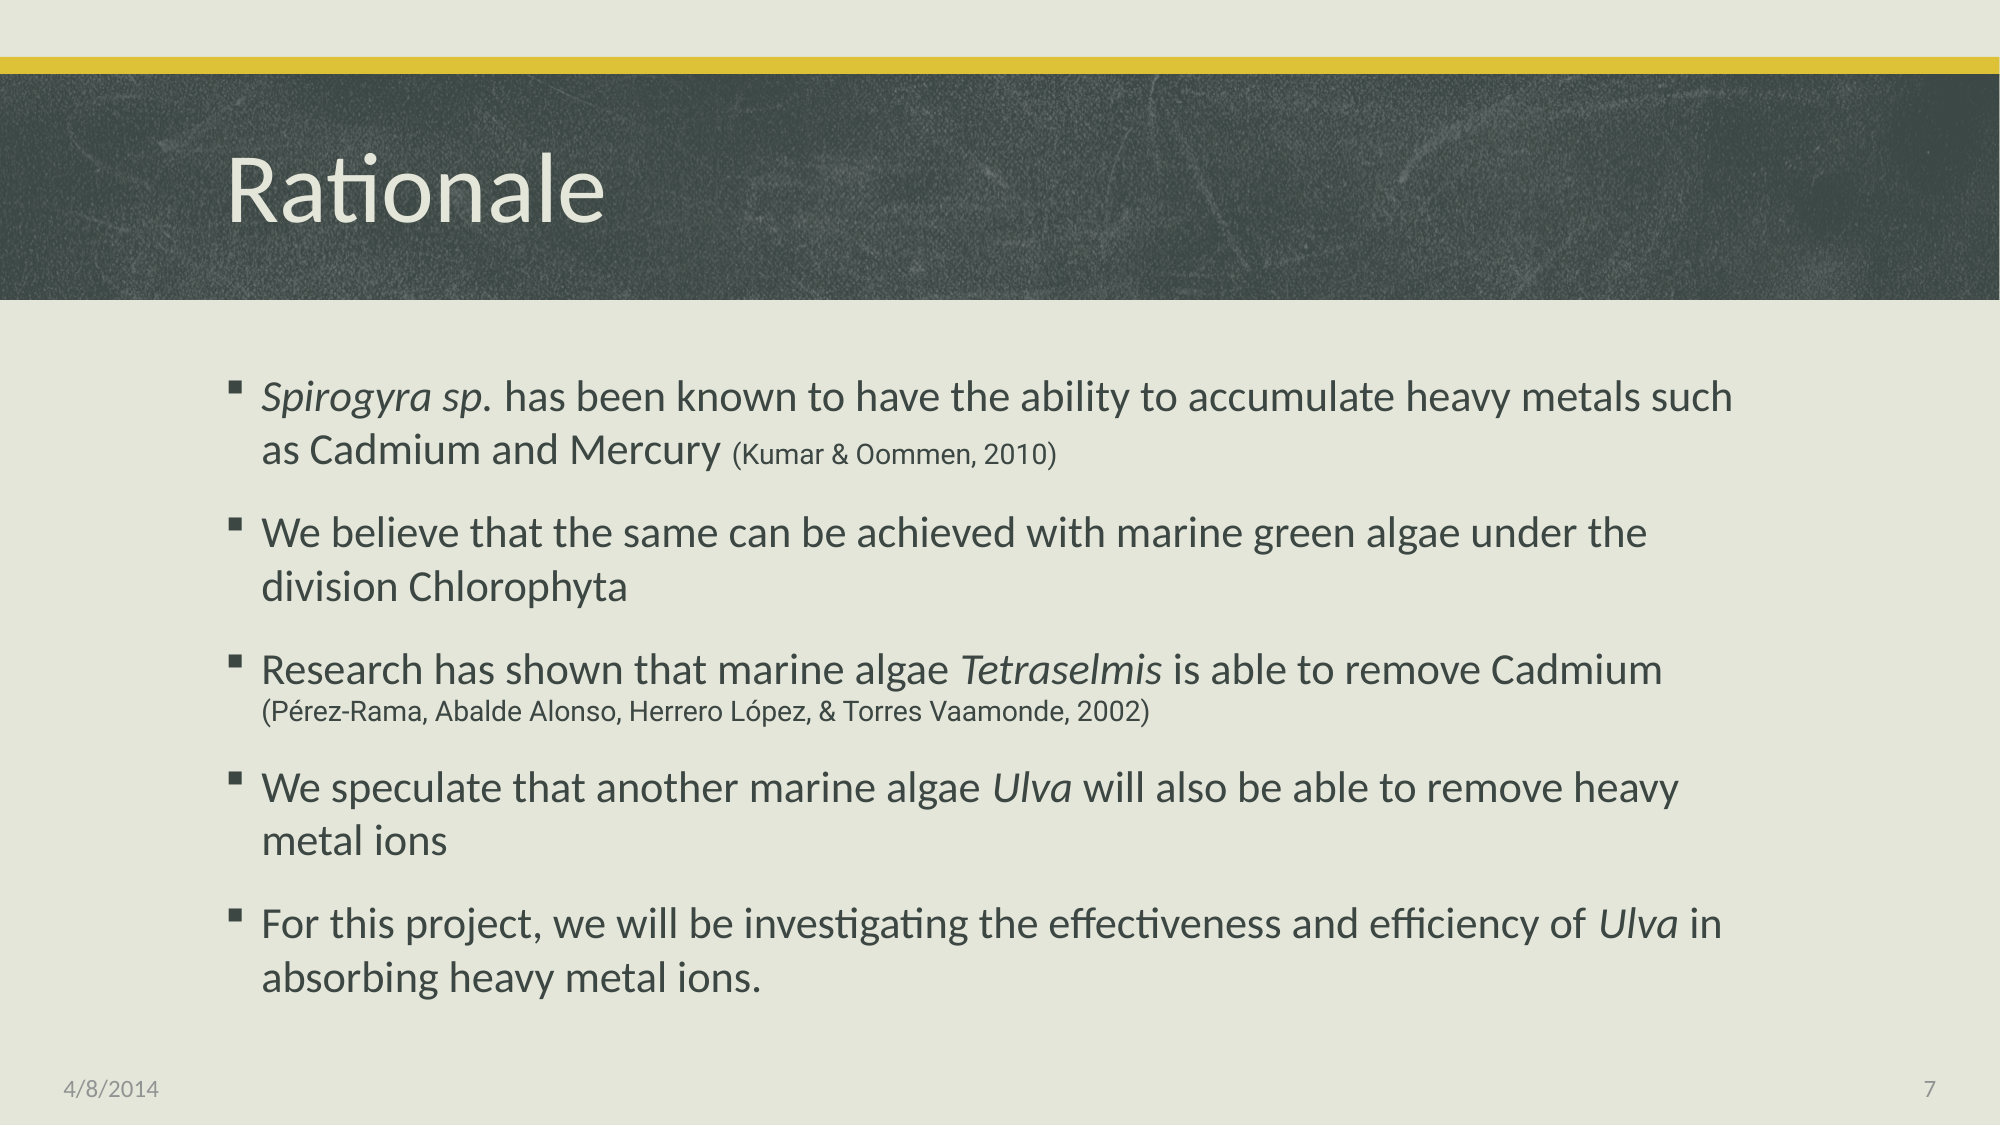

# Rationale
Spirogyra sp. has been known to have the ability to accumulate heavy metals such as Cadmium and Mercury (Kumar & Oommen, 2010)
We believe that the same can be achieved with marine green algae under the division Chlorophyta
Research has shown that marine algae Tetraselmis is able to remove Cadmium
(Pérez-Rama, Abalde Alonso, Herrero López, & Torres Vaamonde, 2002)
We speculate that another marine algae Ulva will also be able to remove heavy metal ions
For this project, we will be investigating the effectiveness and efficiency of Ulva in absorbing heavy metal ions.
4/8/2014
7